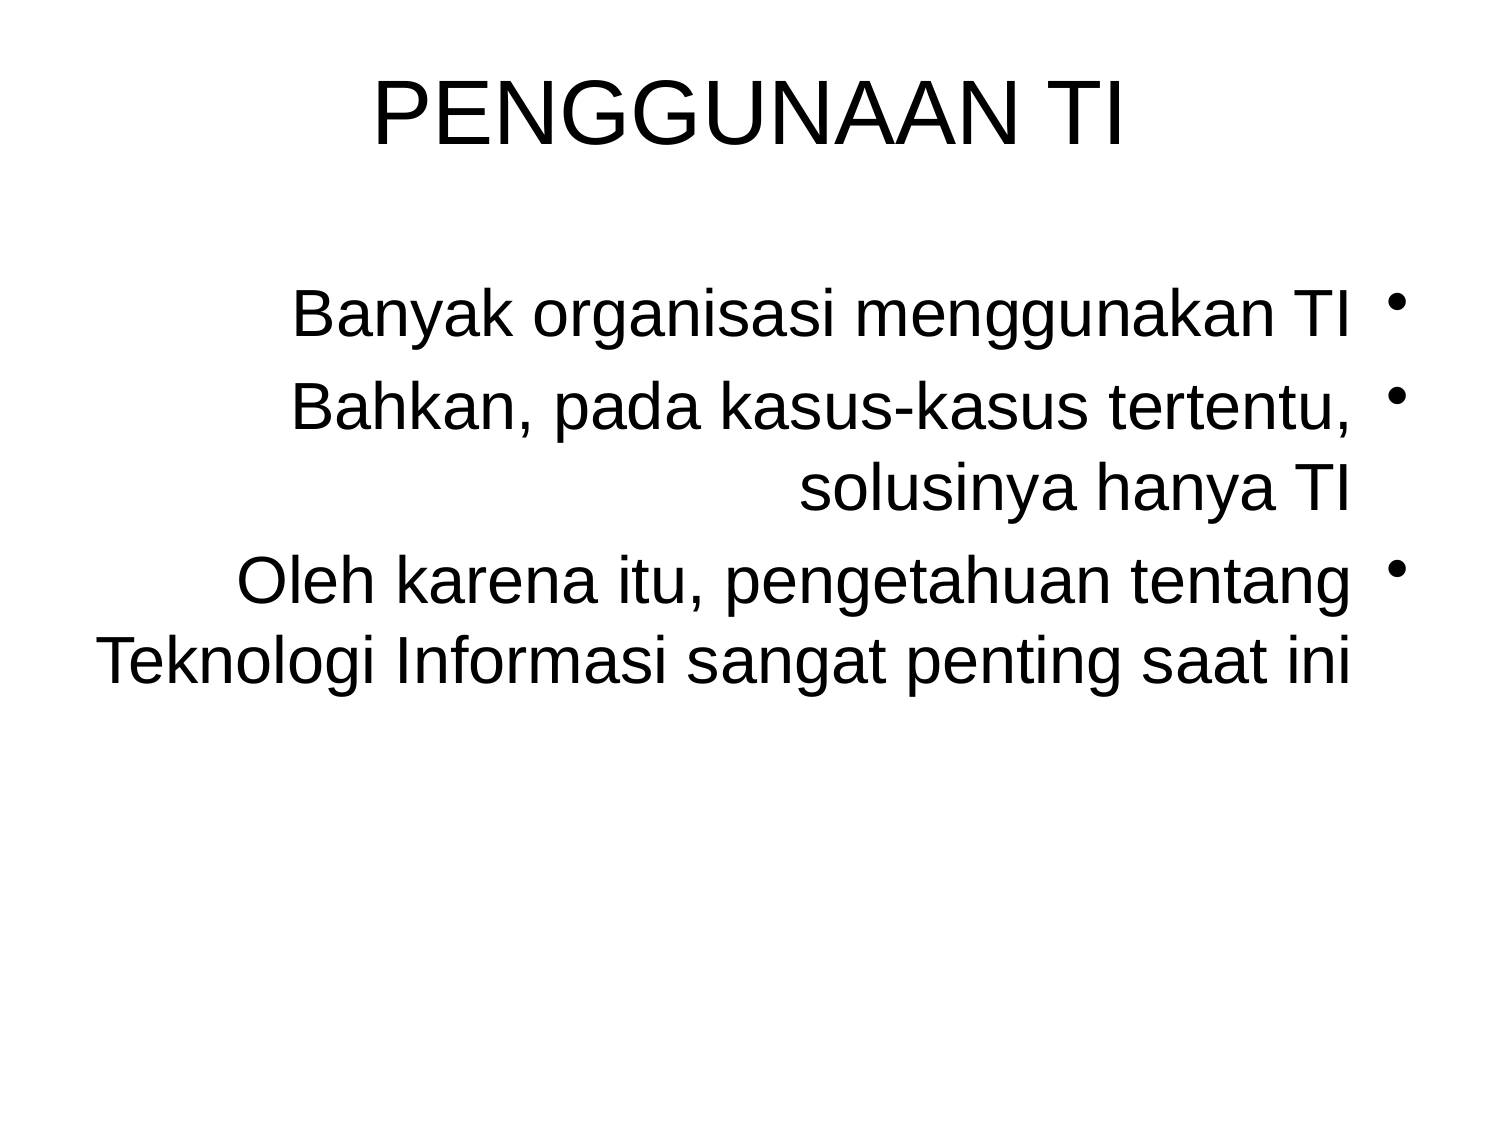

# PENGGUNAAN TI
Banyak organisasi menggunakan TI
Bahkan, pada kasus-kasus tertentu, solusinya hanya TI
Oleh karena itu, pengetahuan tentang Teknologi Informasi sangat penting saat ini
17